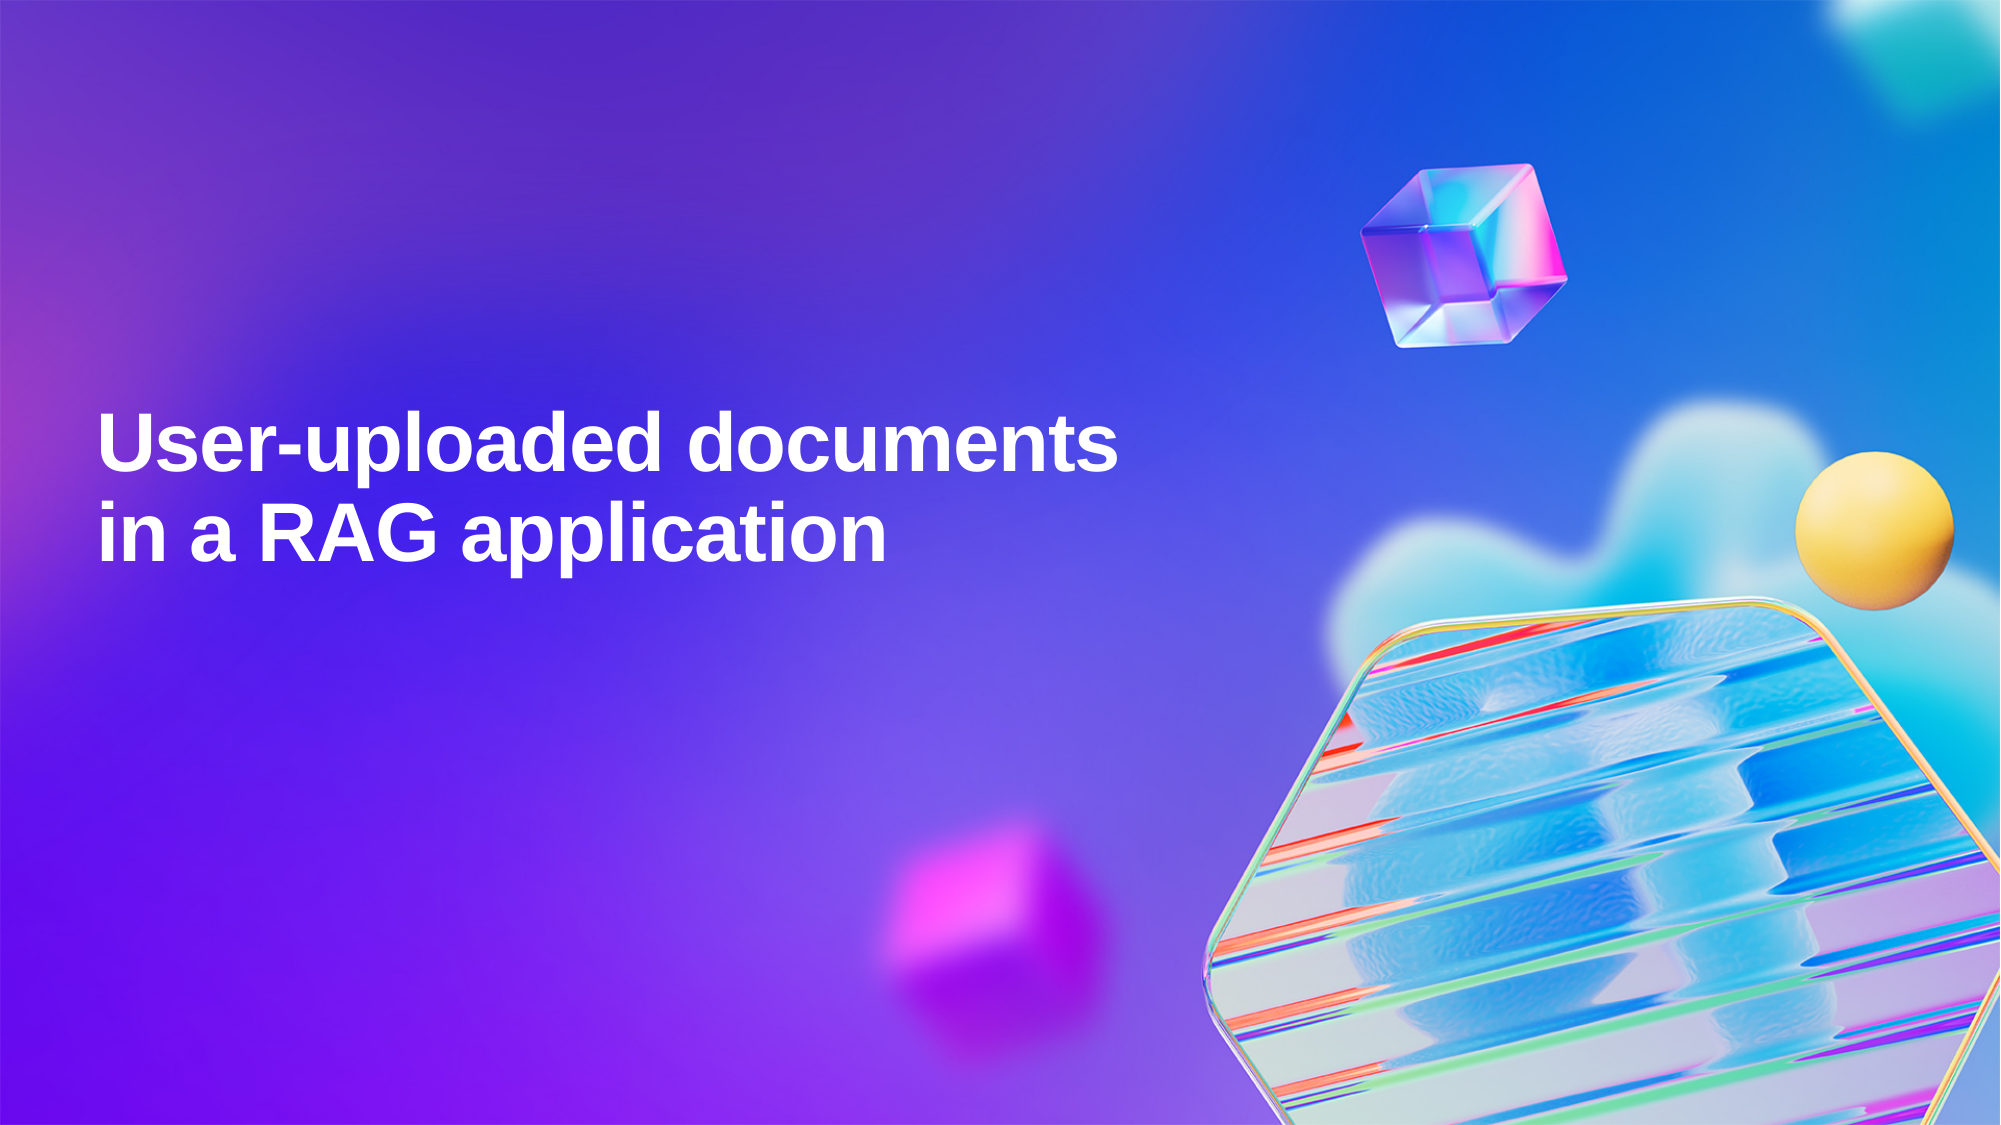

# User-uploaded documents in a RAG application